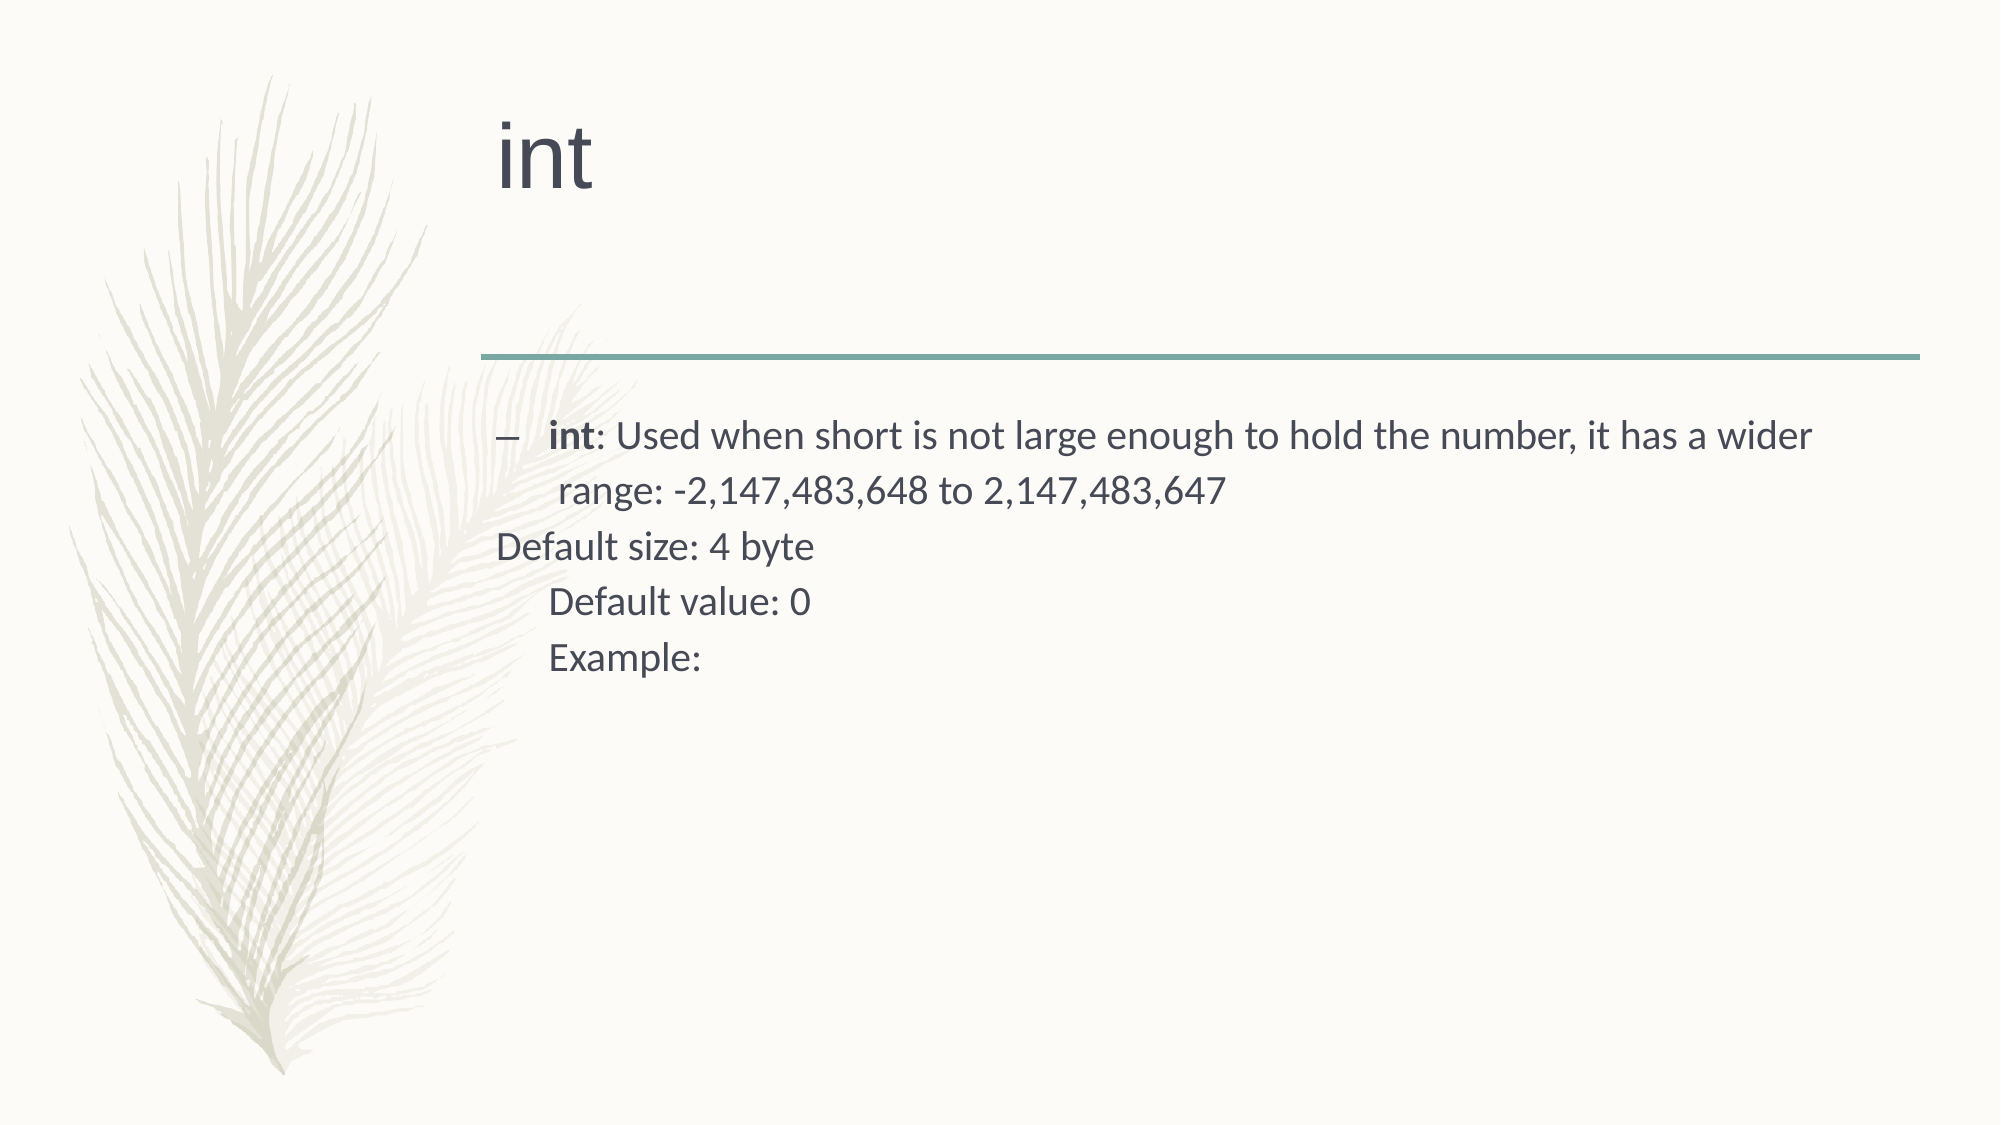

# int
–	int: Used when short is not large enough to hold the number, it has a wider  range: -2,147,483,648 to 2,147,483,647
Default size: 4 byte  Default value: 0  Example: